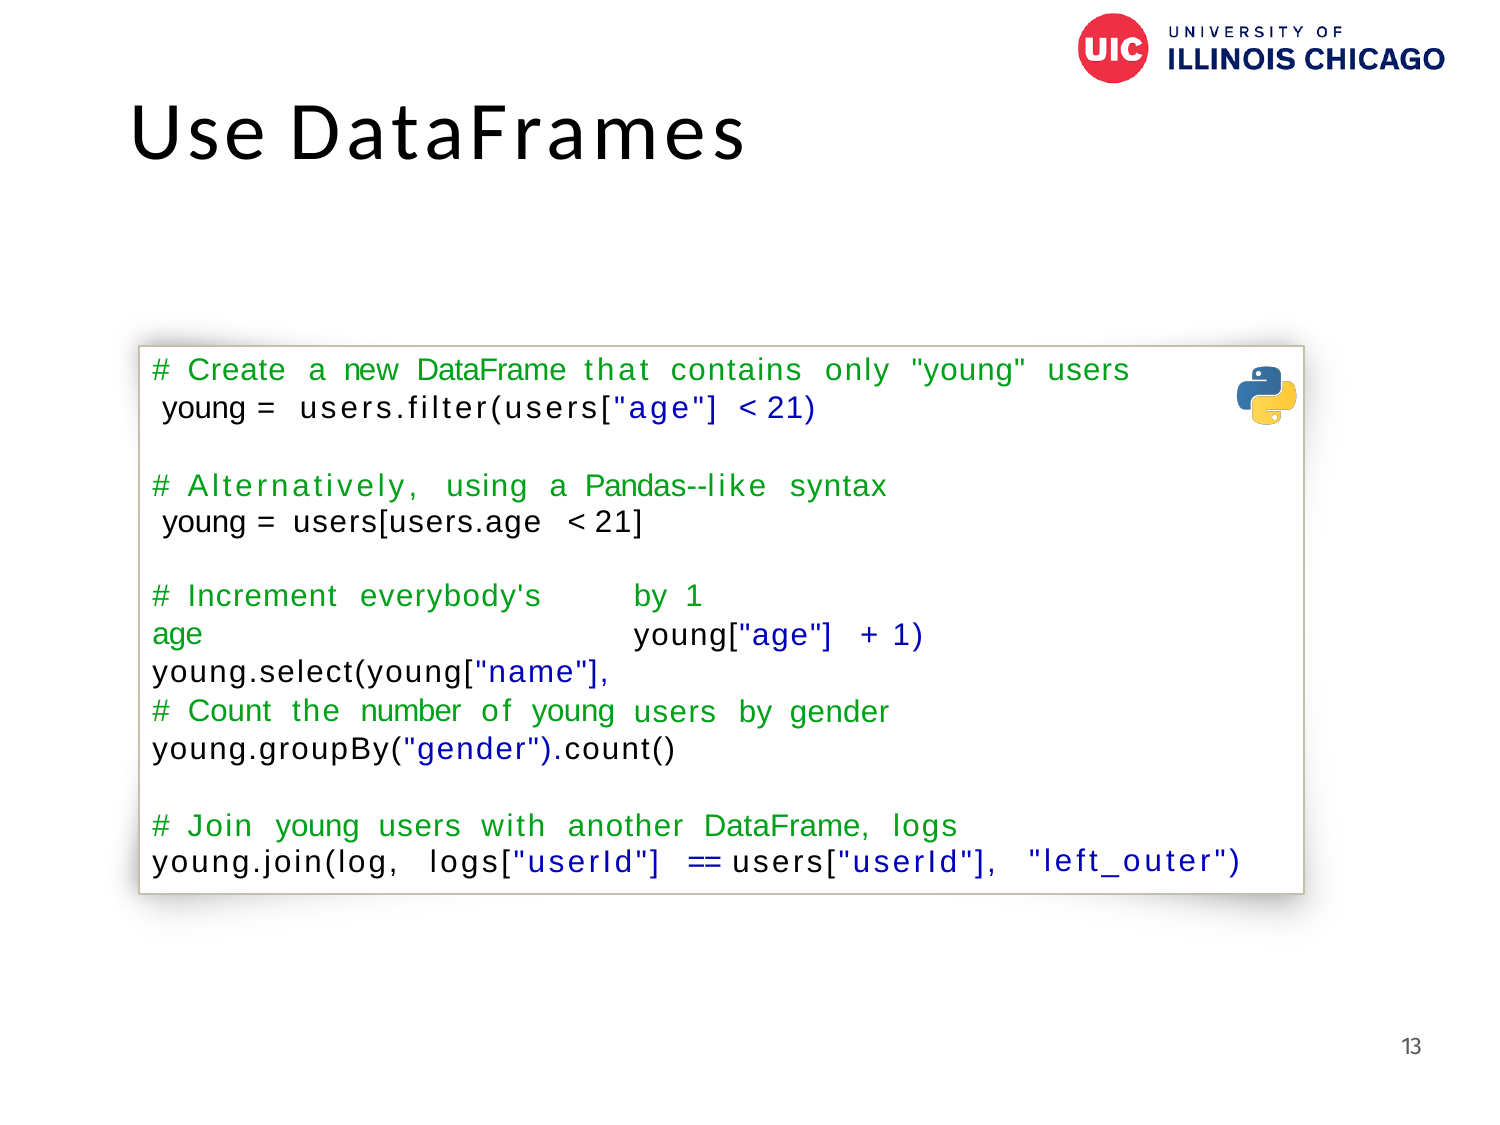

# Use DataFrames

#  Create	a  new  DataFrame	that	contains	only	"young"  young	=   users.filter(users["age"]	< 21)
users

#  Alternatively,	using	a  Pandas-­‐like	syntax  young	=  users[users.age		< 21]
#  Increment	everybody's	age  young.select(young["name"],
by 1
young["age"]	+ 1)

users	by gender
#  Count	the number	of young
young.groupBy("gender").count()
#  Join	young	users	with	another		DataFrame,	logs  young.join(log,	logs["userId"]	== users["userId"],
"left_outer")
13